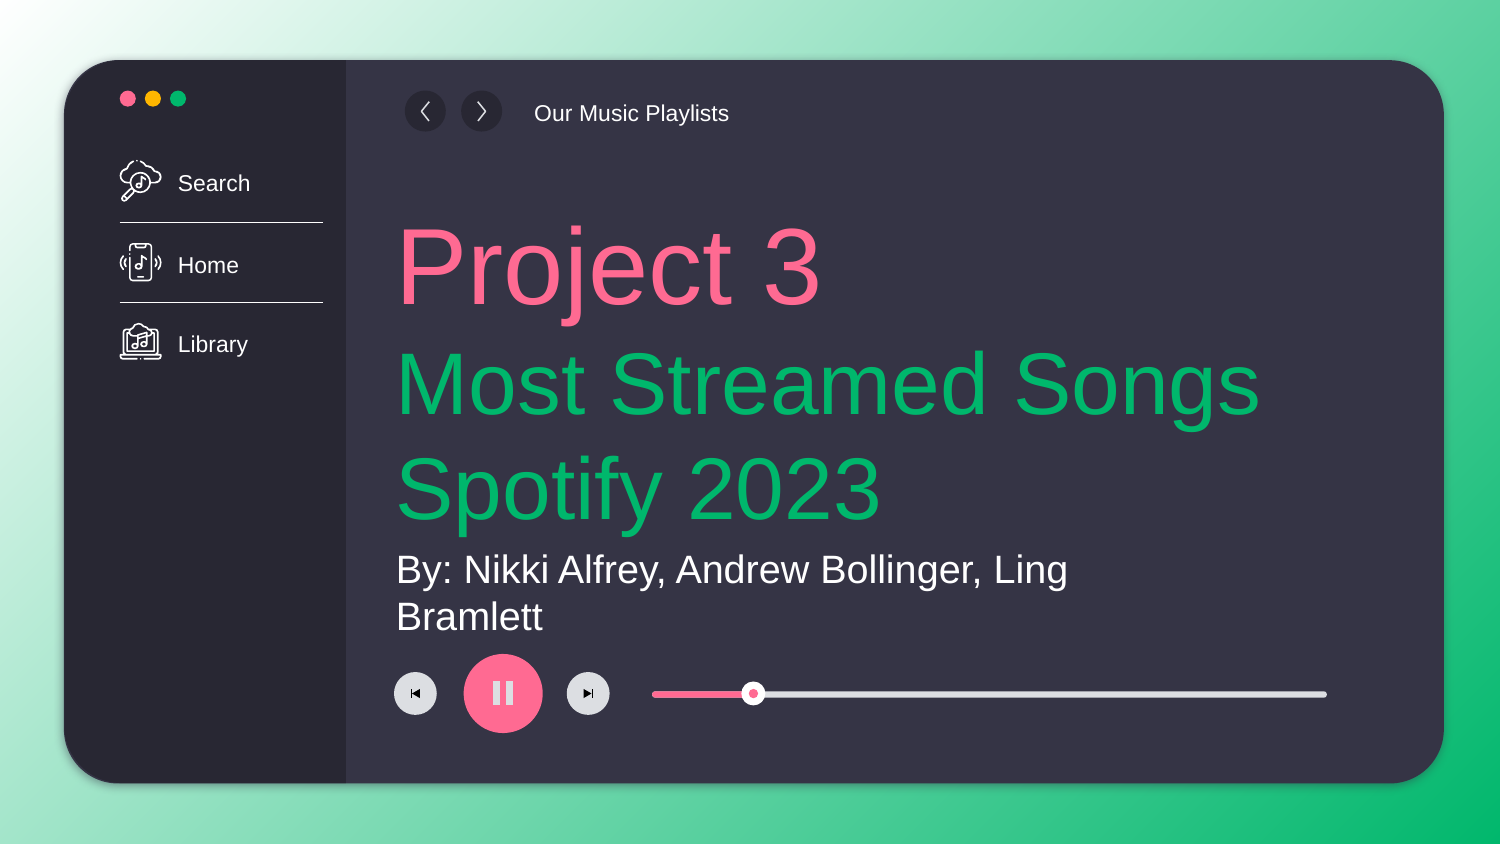

Search

Home

Library

Our Music Playlists
# Project 3
Most Streamed Songs Spotify 2023
By: Nikki Alfrey, Andrew Bollinger, Ling Bramlett